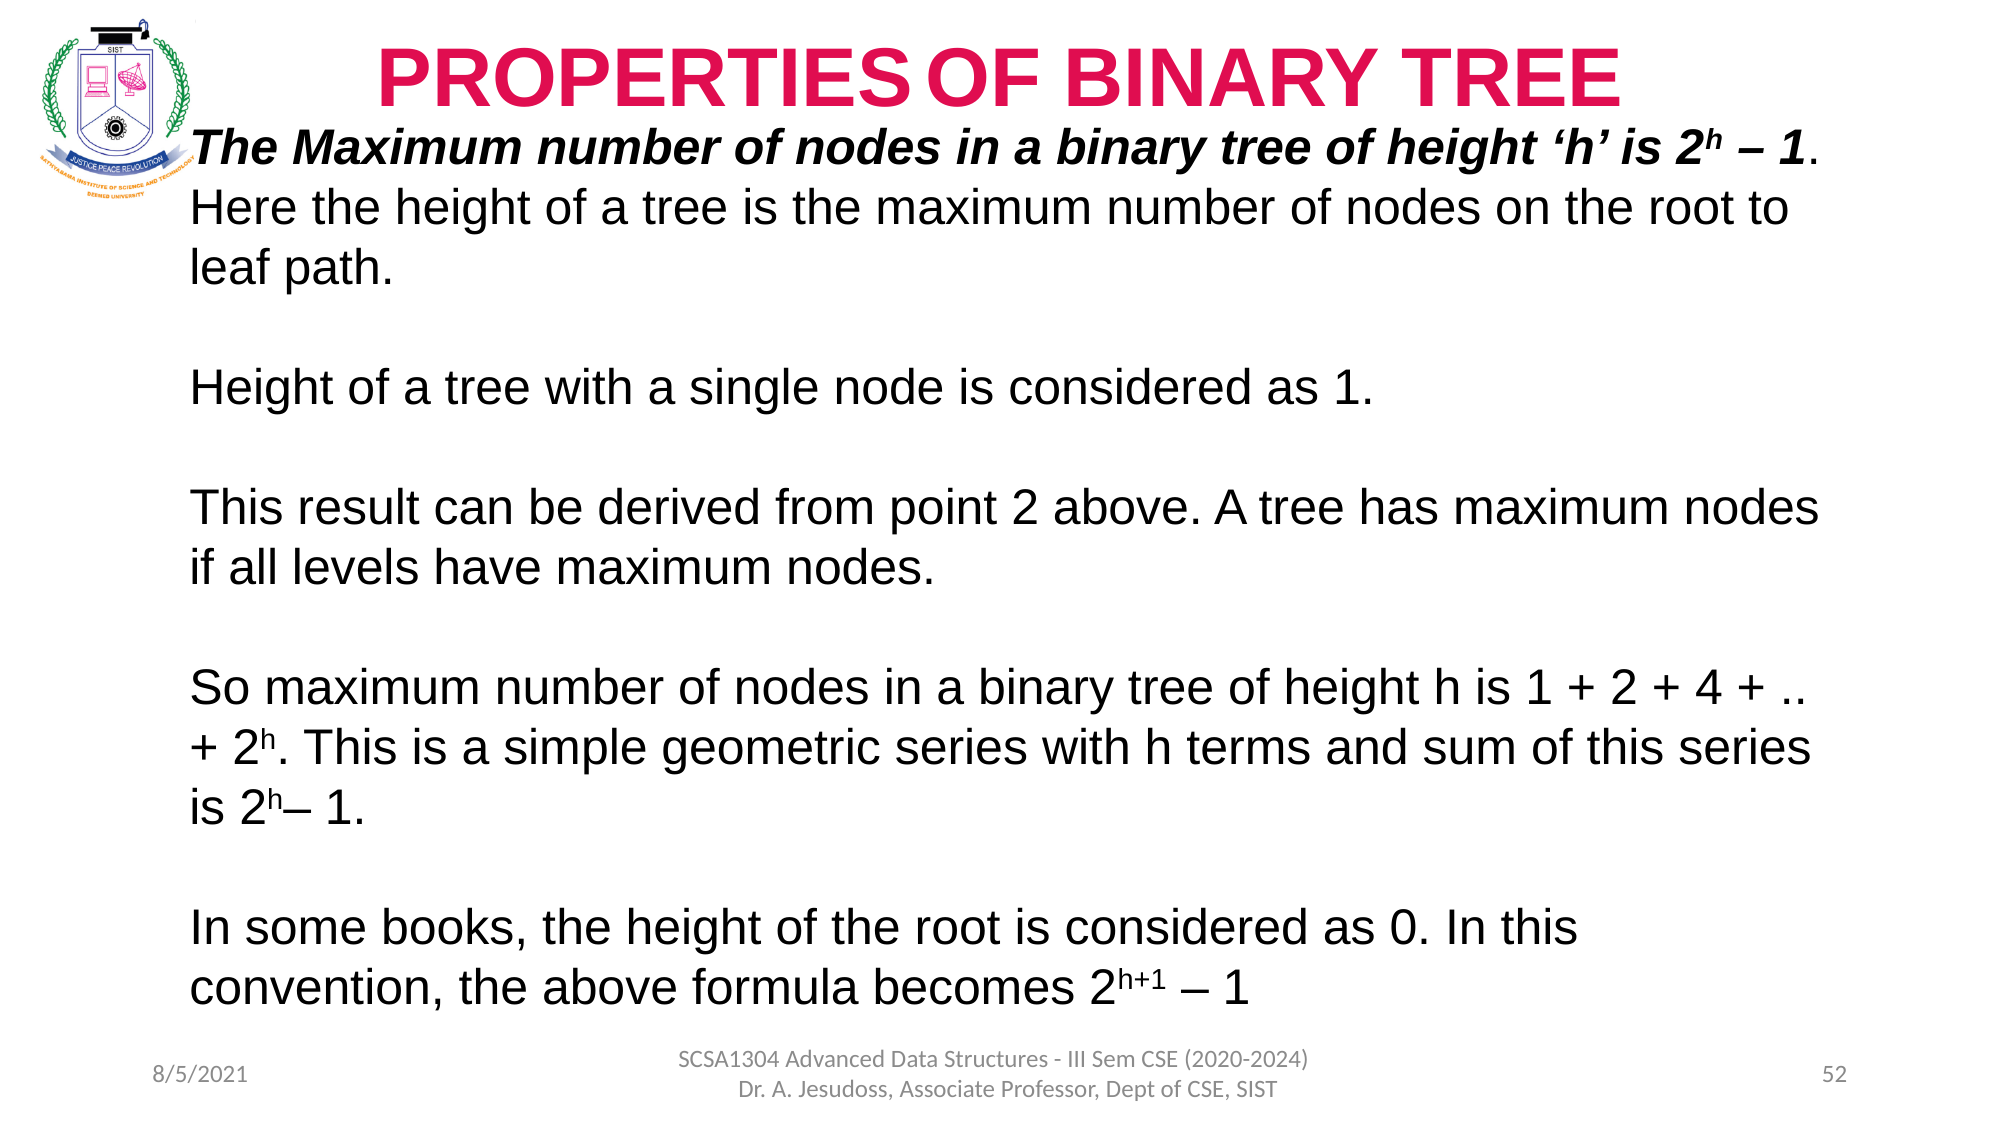

PROPERTIES OF BINARY TREE
The Maximum number of nodes in a binary tree of height ‘h’ is 2h – 1. 
Here the height of a tree is the maximum number of nodes on the root to leaf path.

Height of a tree with a single node is considered as 1.
This result can be derived from point 2 above. A tree has maximum nodes if all levels have maximum nodes.

So maximum number of nodes in a binary tree of height h is 1 + 2 + 4 + .. + 2h. This is a simple geometric series with h terms and sum of this series is 2h– 1.
In some books, the height of the root is considered as 0. In this convention, the above formula becomes 2h+1 – 1
8/5/2021
SCSA1304 Advanced Data Structures - III Sem CSE (2020-2024)      Dr. A. Jesudoss, Associate Professor, Dept of CSE, SIST
52